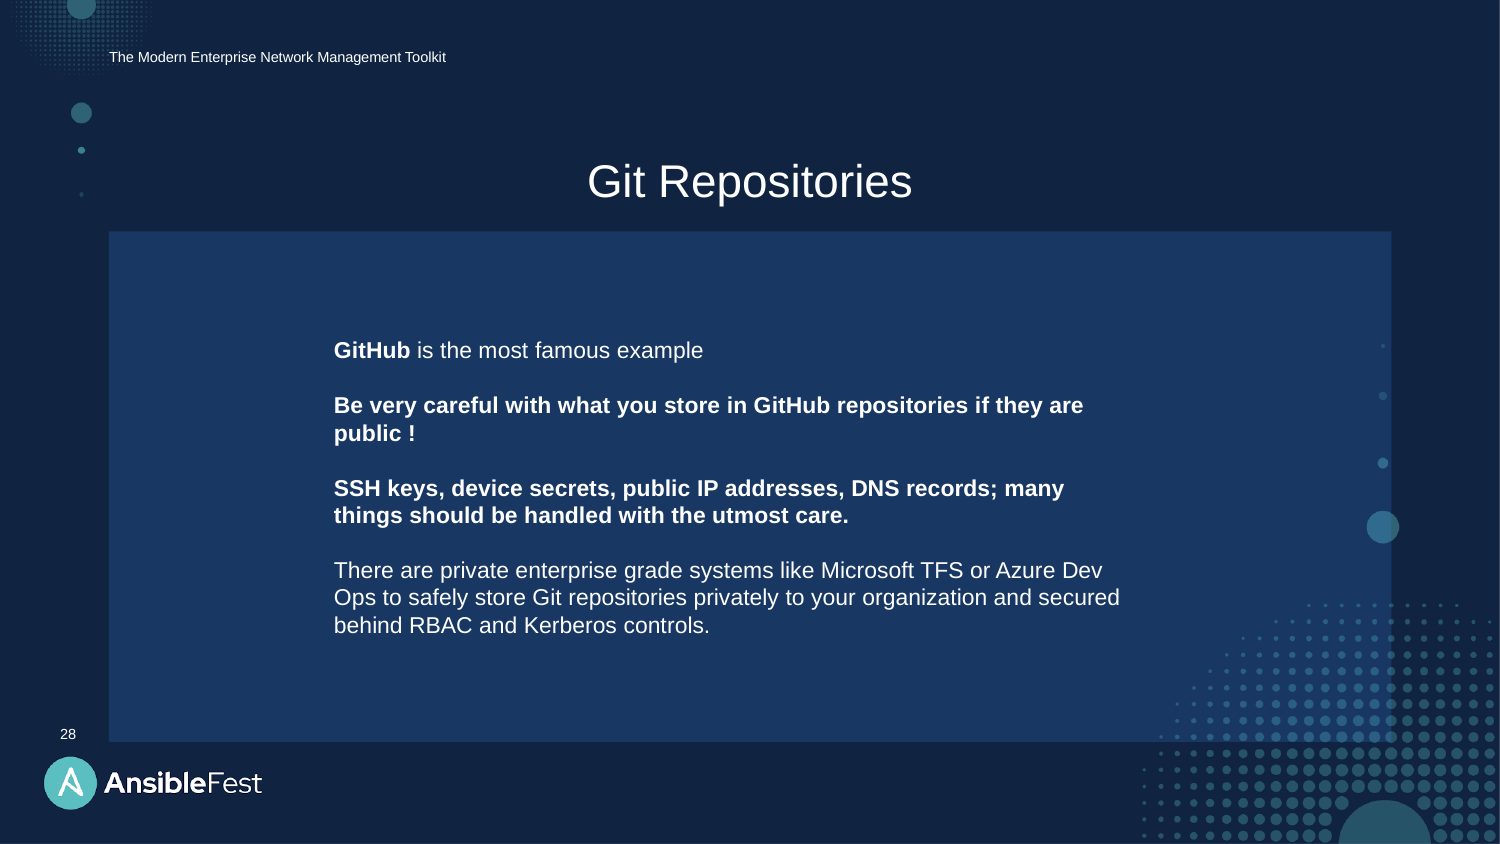

The Modern Enterprise Network Management Toolkit
Git Repositories
GitHub is the most famous example

Be very careful with what you store in GitHub repositories if they are public !

SSH keys, device secrets, public IP addresses, DNS records; many things should be handled with the utmost care.

There are private enterprise grade systems like Microsoft TFS or Azure Dev Ops to safely store Git repositories privately to your organization and secured behind RBAC and Kerberos controls.
28